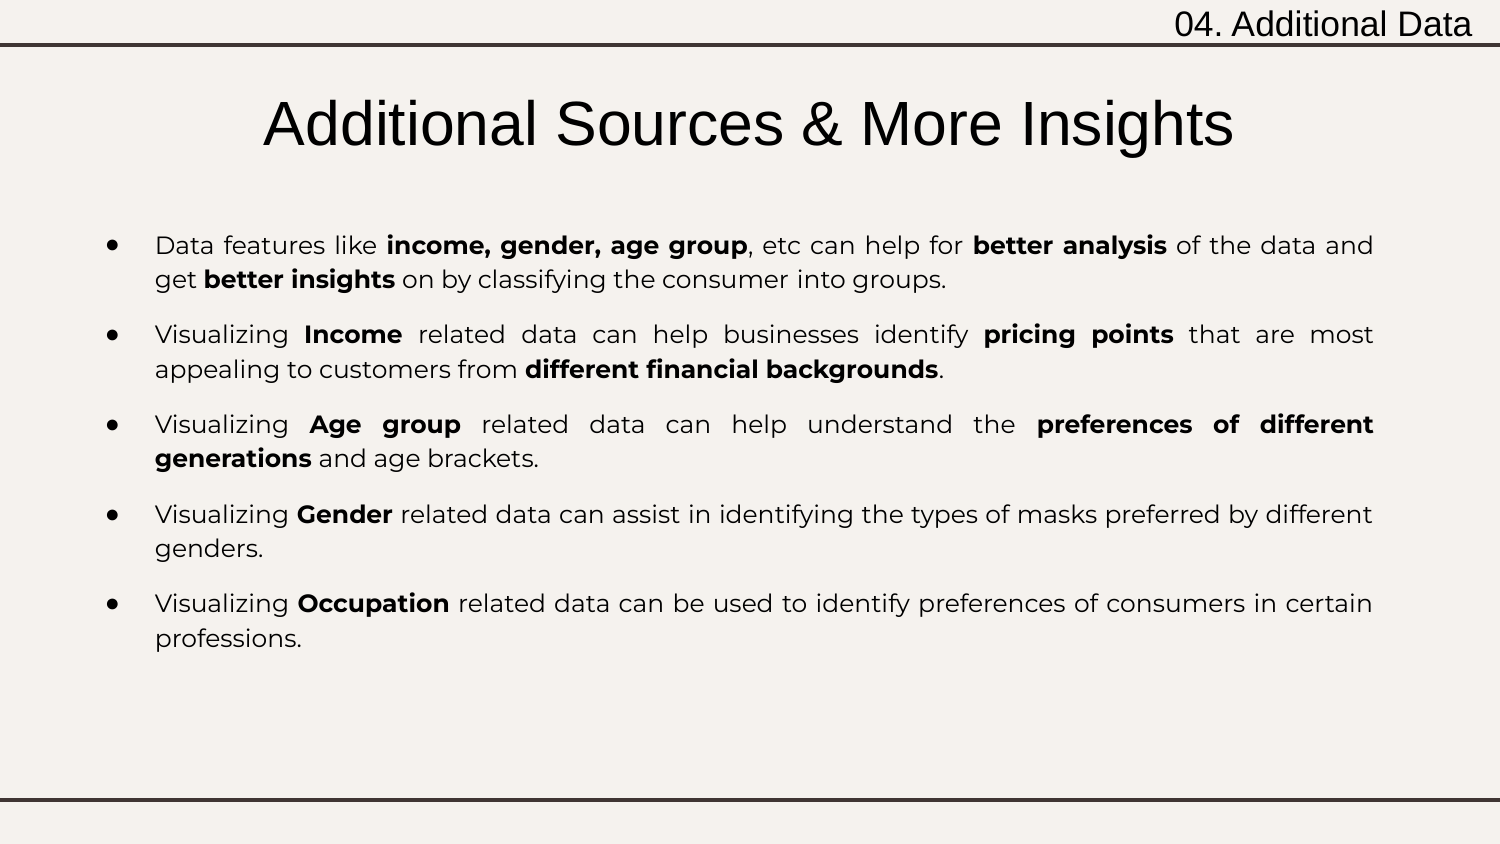

04. Additional Data
Additional Sources & More Insights

Data features like income, gender, age group, etc can help for better analysis of the data and get better insights on by classifying the consumer into groups.
Visualizing Income related data can help businesses identify pricing points that are most appealing to customers from different financial backgrounds.
Visualizing Age group related data can help understand the preferences of different generations and age brackets.
Visualizing Gender related data can assist in identifying the types of masks preferred by different genders.
Visualizing Occupation related data can be used to identify preferences of consumers in certain professions.